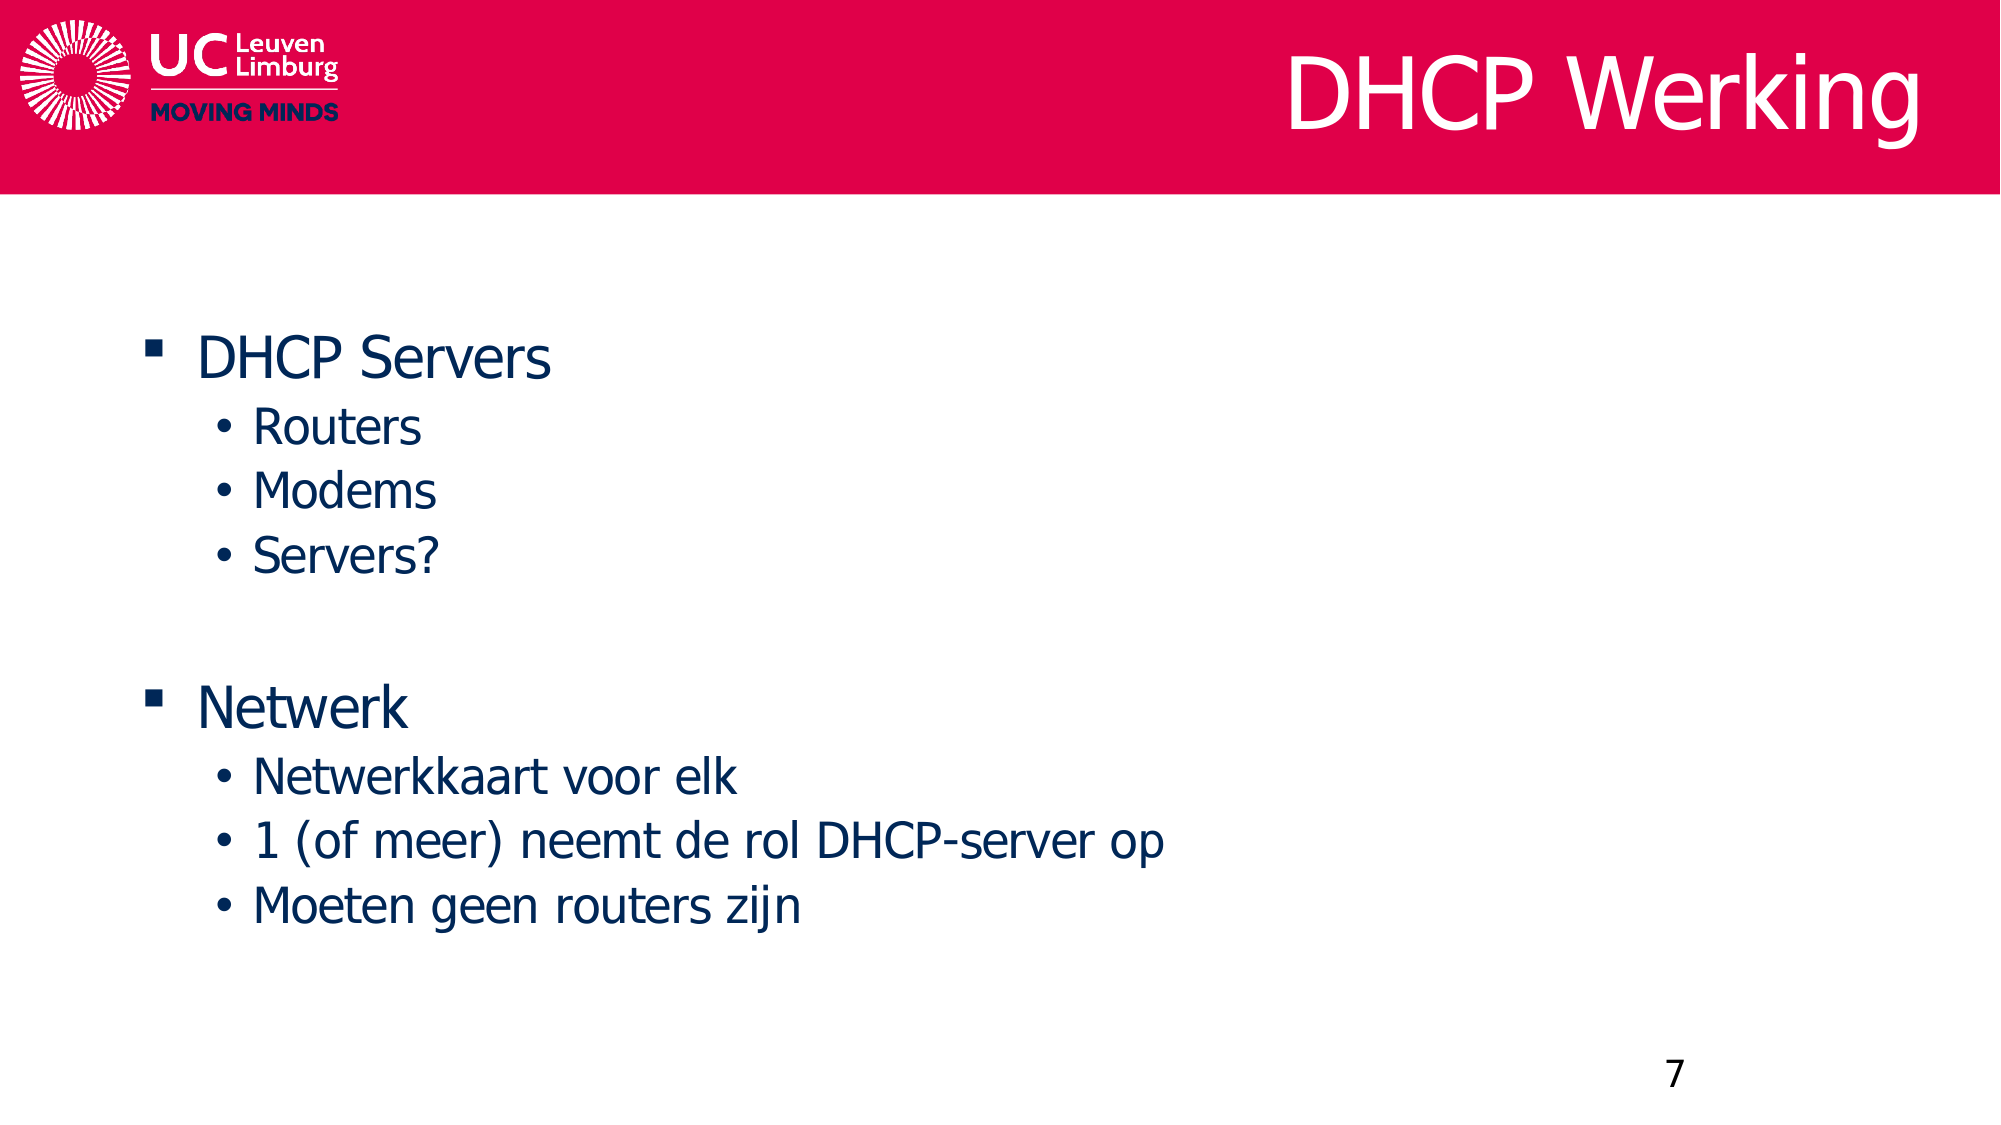

# DHCP Werking

DHCP Servers
Routers
Modems
Servers?

Netwerk
Netwerkkaart voor elk
1 (of meer) neemt de rol DHCP-server op
Moeten geen routers zijn

7